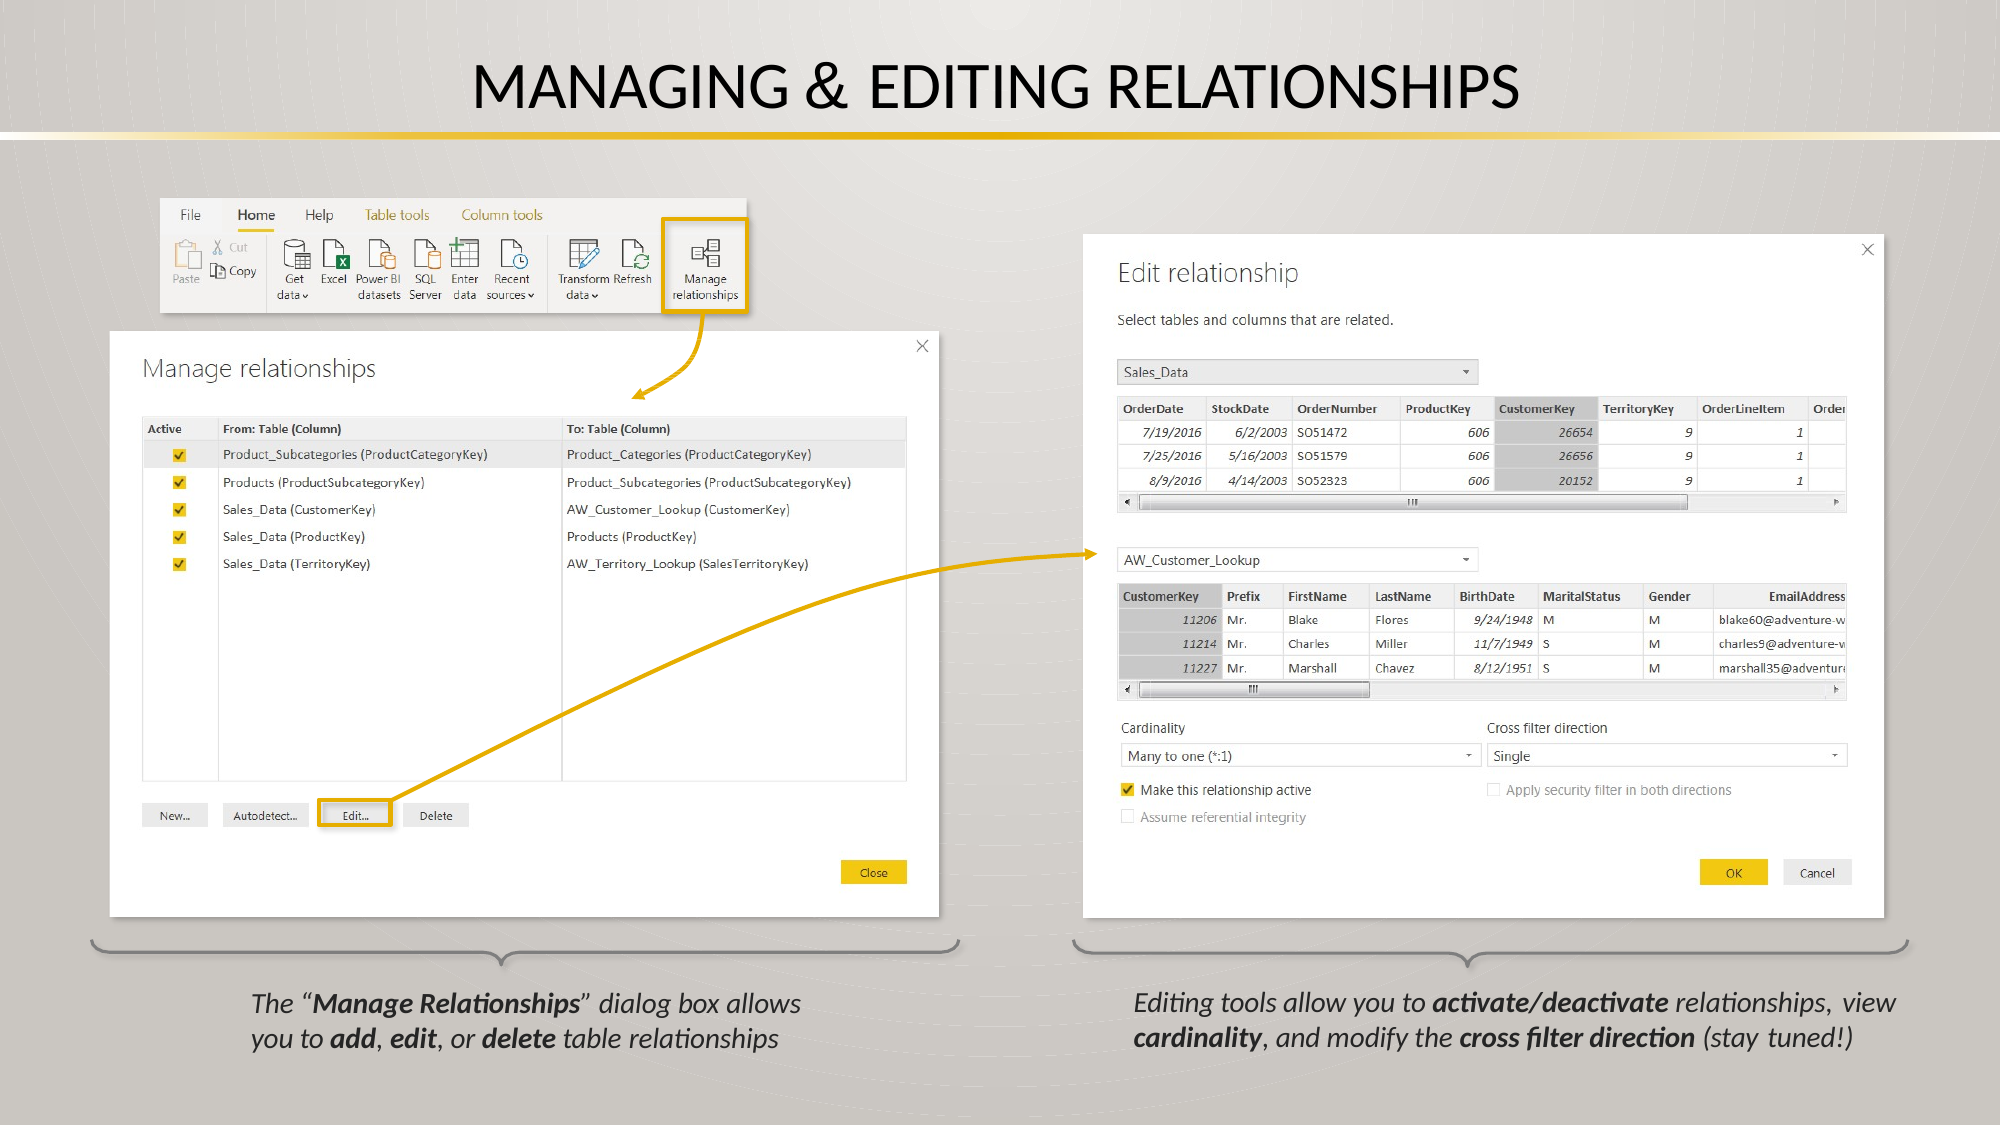

# MANAGING & EDITING RELATIONSHIPS

Editing tools allow you to activate/deactivate relationships, view
cardinality, and modify the cross filter direction (stay tuned!)
The “Manage Relationships” dialog box allows
you to add, edit, or delete table relationships